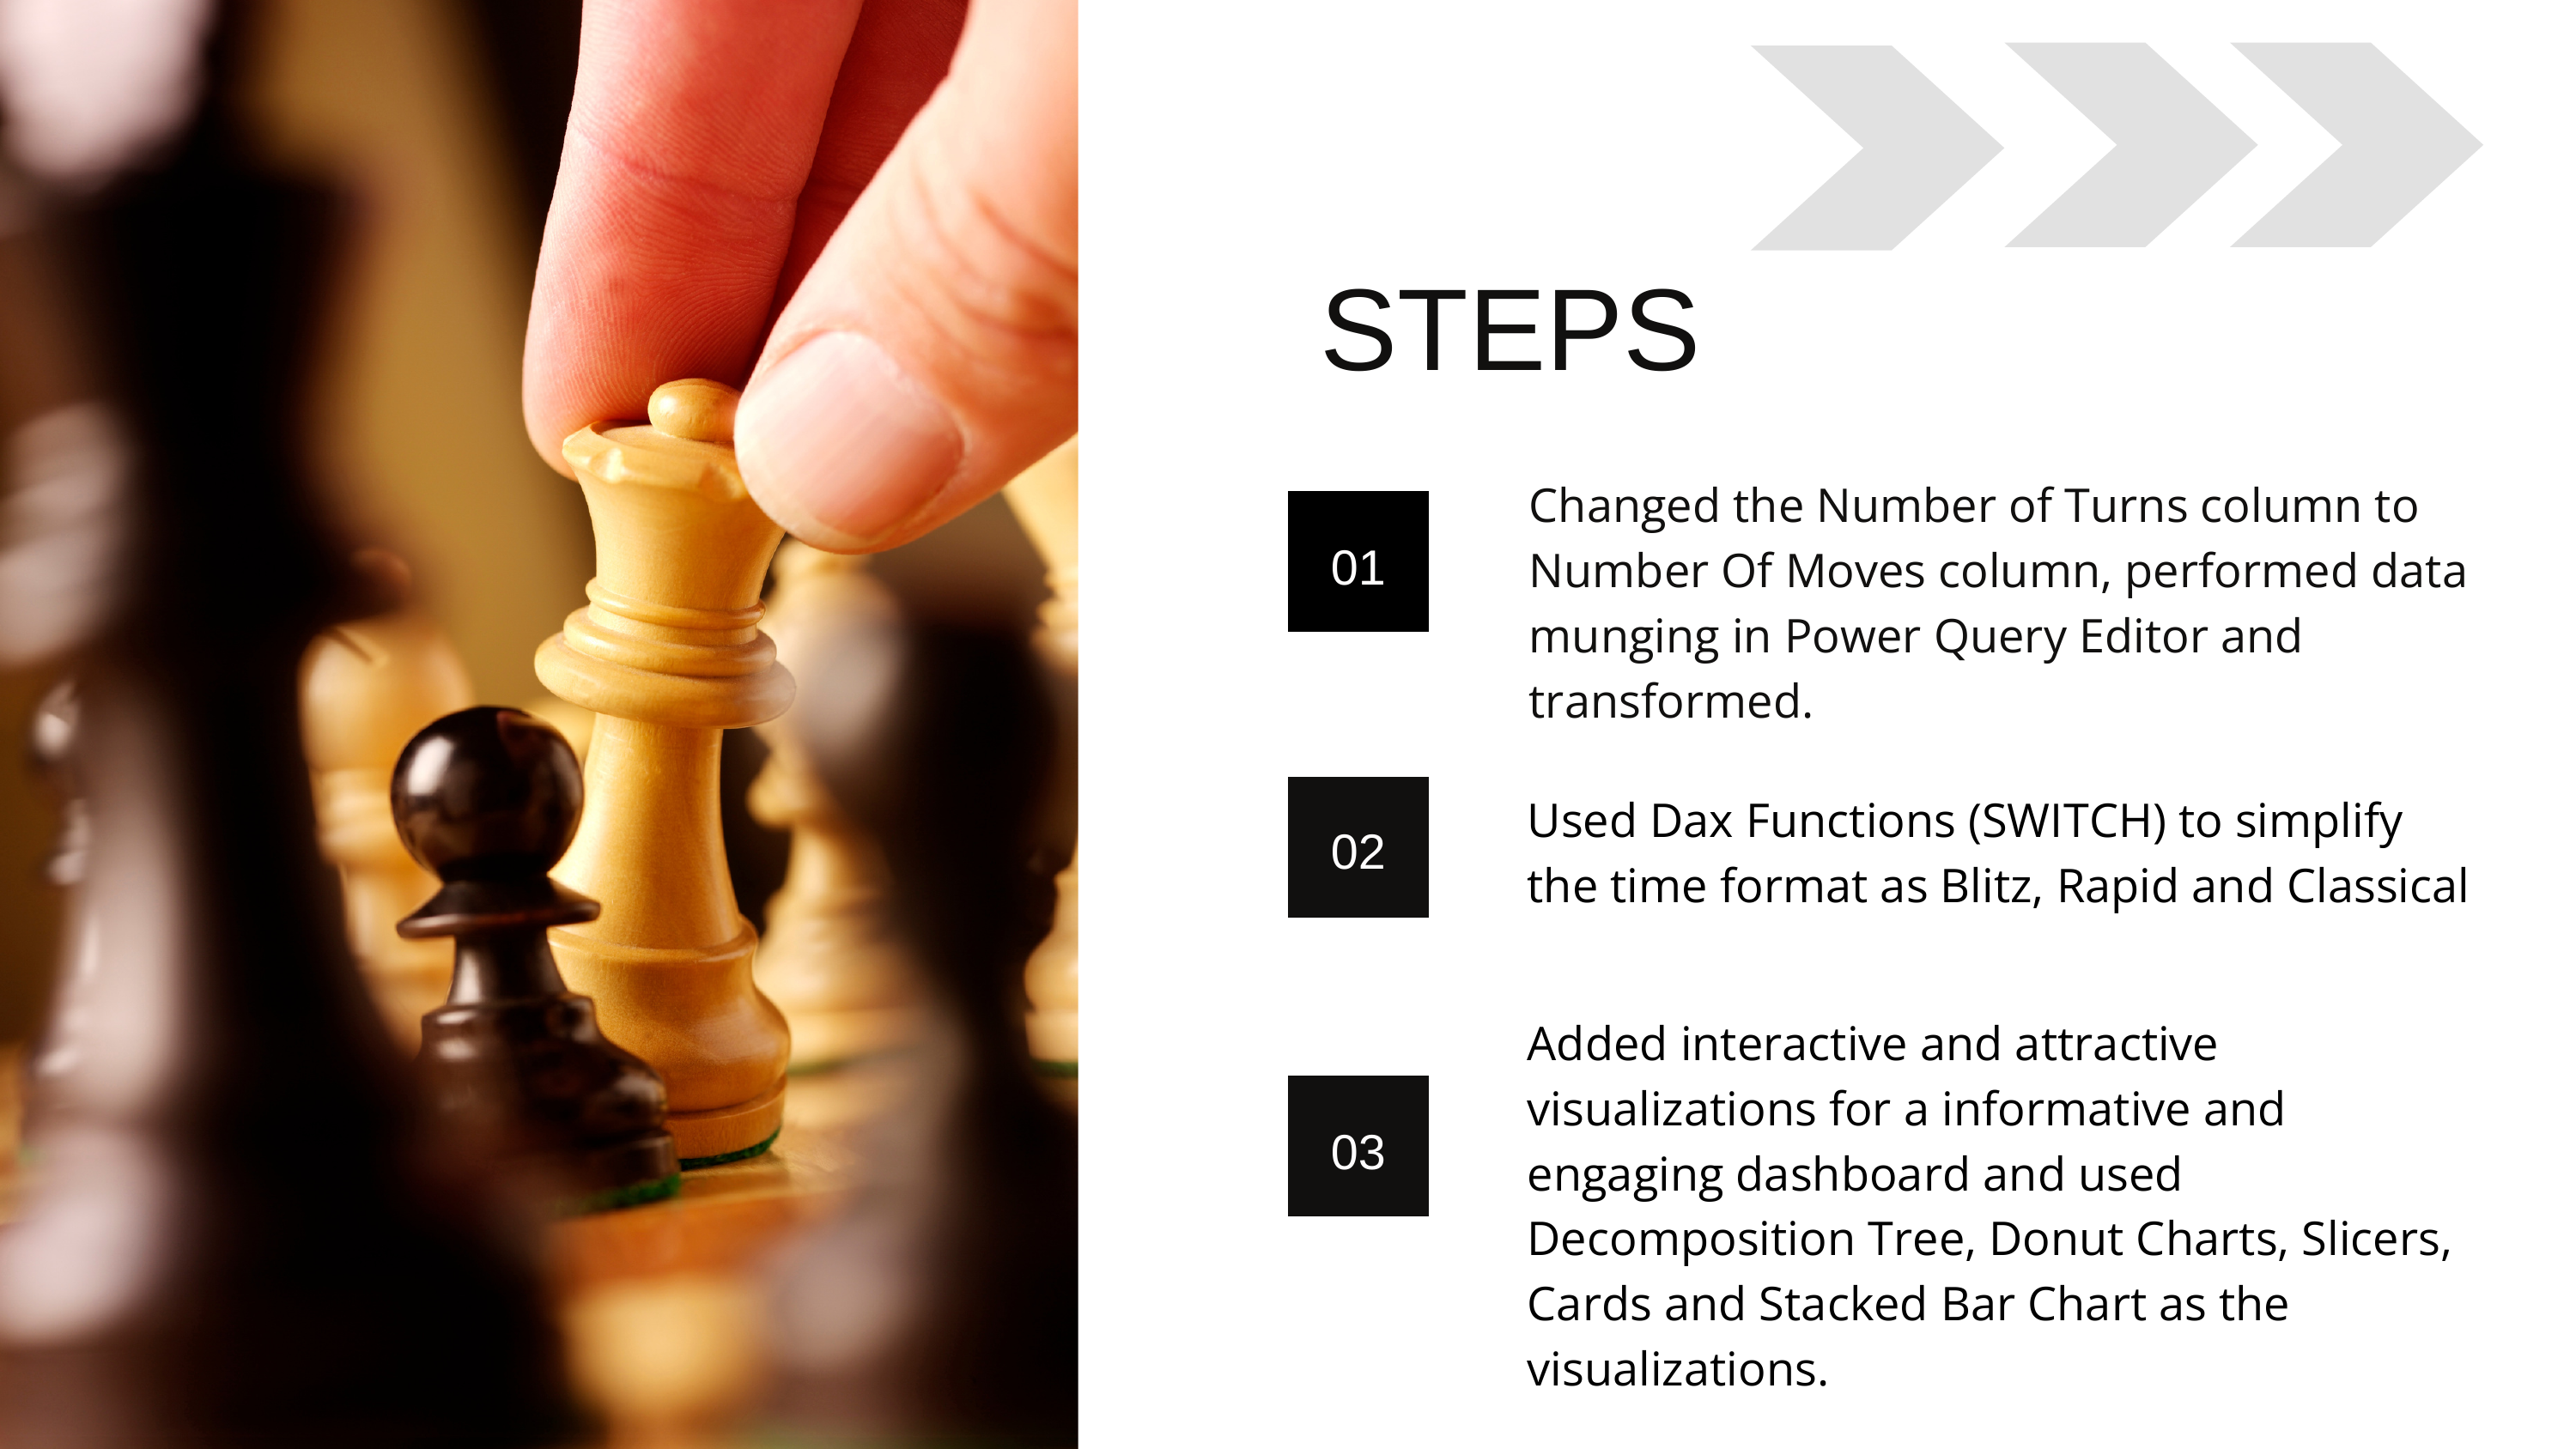

STEPS
Changed the Number of Turns column to Number Of Moves column, performed data munging in Power Query Editor and transformed.

01

Used Dax Functions (SWITCH) to simplify the time format as Blitz, Rapid and Classical
02
Added interactive and attractive visualizations for a informative and engaging dashboard and used Decomposition Tree, Donut Charts, Slicers, Cards and Stacked Bar Chart as the visualizations.

03